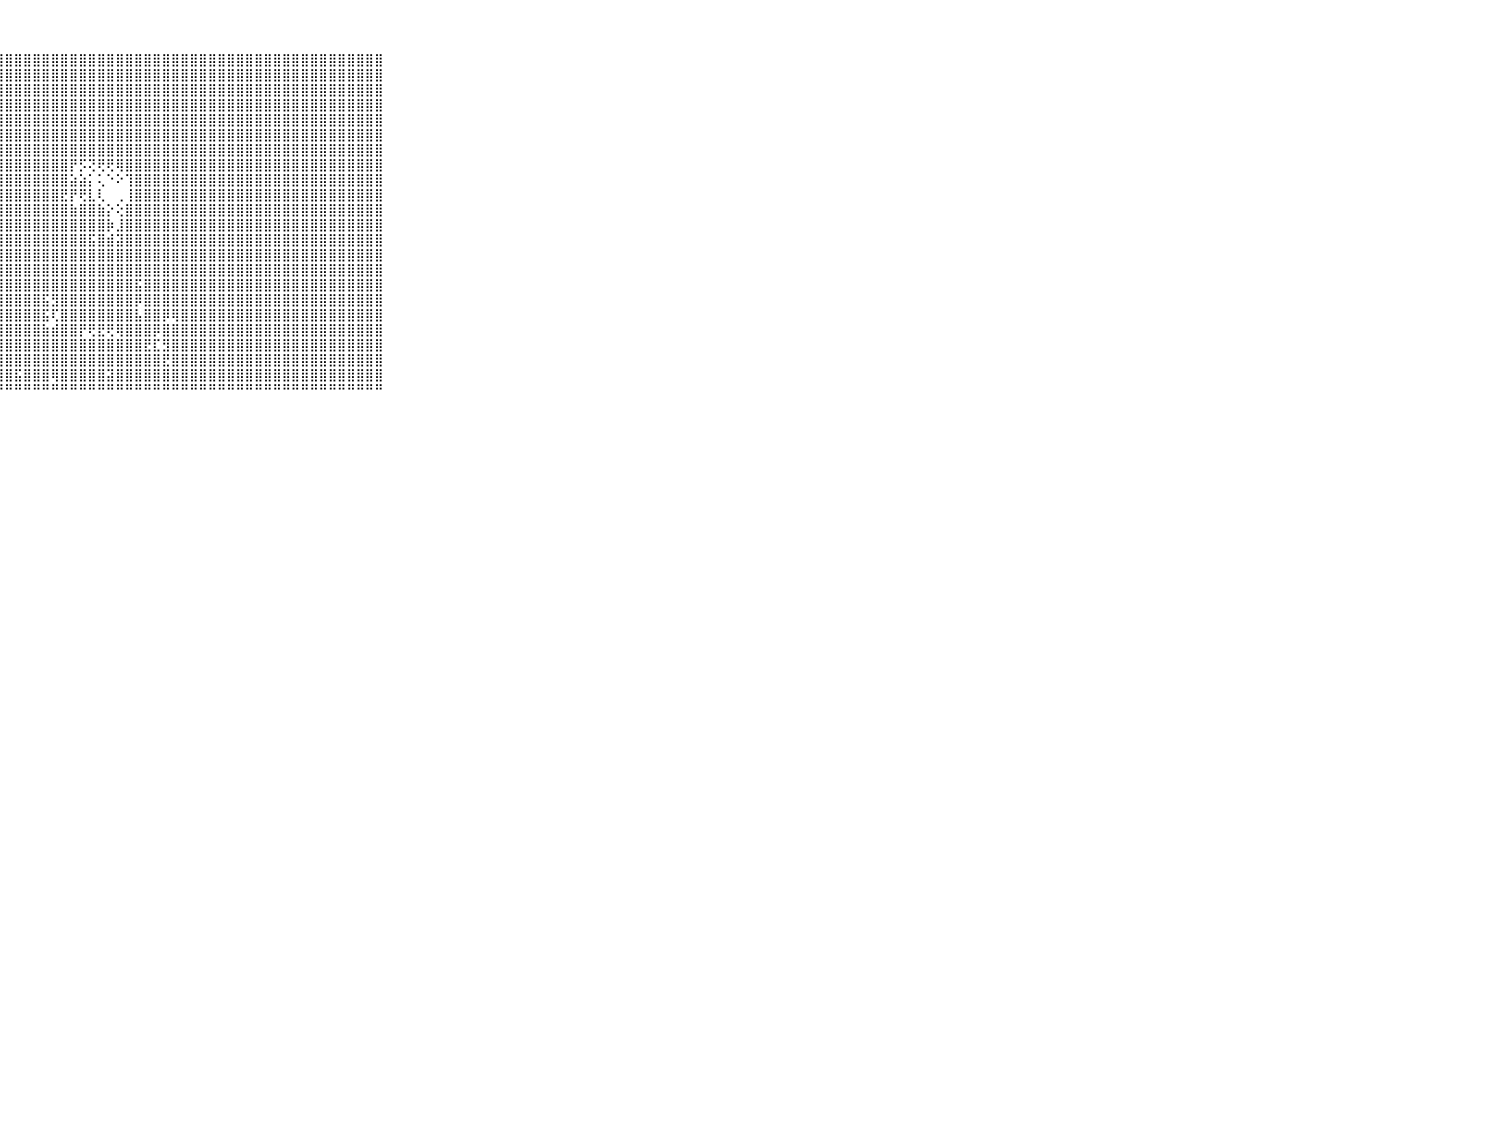

⠀⠀⠀⠀⠀⠀⠀⠀⠀⠀⠀⣿⣿⣿⣿⣿⣿⣿⣿⣿⣿⣿⣿⣿⡇⢜⣿⣿⣿⣿⣿⣿⣿⣿⣿⣿⣿⣿⣿⣿⣿⣿⣿⣿⣿⣿⣿⣿⣿⣿⣿⣿⣿⣿⣿⣿⣿⣿⣿⣿⣿⣿⣿⣿⣿⣿⣿⣿⣿⠀⠀⠀⠀⠀⠀⠀⠀⠀⠀⠀⠀
⠀⠀⠀⠀⠀⠀⠀⠀⠀⠀⠀⣿⣿⣿⣿⣿⣿⣿⣿⣿⣿⣿⣿⣿⡇⢜⣿⣿⣿⣿⣿⣿⣿⣿⣿⣿⣿⣿⣿⣿⣿⣿⣿⣿⣿⣿⣿⣿⣿⣿⣿⣿⣿⣿⣿⣿⣿⣿⣿⣿⣿⣿⣿⣿⣿⣿⣿⣿⣿⠀⠀⠀⠀⠀⠀⠀⠀⠀⠀⠀⠀
⠀⠀⠀⠀⠀⠀⠀⠀⠀⠀⠀⣿⣿⣿⣿⣿⣿⣿⣿⣿⣿⣿⣿⣿⡇⢱⣿⣿⣿⣿⣿⣿⣿⣿⣿⣿⣿⣿⣿⣿⣿⣿⣿⣿⣿⣿⣿⣿⣿⣿⣿⣿⣿⣿⣿⣿⣿⣿⣿⣿⣿⣿⣿⣿⣿⣿⣿⣿⣿⠀⠀⠀⠀⠀⠀⠀⠀⠀⠀⠀⠀
⠀⠀⠀⠀⠀⠀⠀⠀⠀⠀⠀⣿⣿⣿⣿⣿⣿⣿⣿⣿⣿⣿⣿⣿⡇⢕⣿⣿⣿⣿⣿⣿⣿⣿⣿⣿⣿⣿⣿⣿⣿⣿⣿⣿⣿⣿⣿⣿⣿⣿⣿⣿⣿⣿⣿⣿⣿⣿⣿⣿⣿⣿⣿⣿⣿⣿⣿⣿⣿⠀⠀⠀⠀⠀⠀⠀⠀⠀⠀⠀⠀
⠀⠀⠀⠀⠀⠀⠀⠀⠀⠀⠀⣿⣿⣿⣿⣿⣿⣿⣿⣿⣿⣿⣿⣿⡇⢜⣿⣿⣿⣿⣿⣿⣿⣿⣿⣿⣿⣿⣿⣿⣿⣿⣿⣿⣿⣿⣿⣿⣿⣿⣿⣿⣿⣿⣿⣿⣿⣿⣿⣿⣿⣿⣿⣿⣿⣿⣿⣿⣿⠀⠀⠀⠀⠀⠀⠀⠀⠀⠀⠀⠀
⠀⠀⠀⠀⠀⠀⠀⠀⠀⠀⠀⣿⣿⣿⣿⣿⣿⣿⣿⣿⣿⣿⣿⣿⡇⢸⣿⣿⣿⣿⣿⣿⣿⣿⣿⣿⣿⣿⣿⣿⣿⣿⣿⣿⣿⣿⣿⣿⣿⣿⣿⣿⣿⣿⣿⣿⣿⣿⣿⣿⣿⣿⣿⣿⣿⣿⣿⣿⣿⠀⠀⠀⠀⠀⠀⠀⠀⠀⠀⠀⠀
⠀⠀⠀⠀⠀⠀⠀⠀⠀⠀⠀⣿⣿⣿⣿⣿⣿⣿⣿⣿⣿⣿⣿⣿⡇⢕⣿⣿⣿⣿⣿⣿⣿⣿⣿⣿⣿⣿⣿⣿⣿⣿⣿⣿⣿⣿⣿⣿⣿⣿⣿⣿⣿⣿⣿⣿⣿⣿⣿⣿⣿⣿⣿⣿⣿⣿⣿⣿⣿⠀⠀⠀⠀⠀⠀⠀⠀⠀⠀⠀⠀
⠀⠀⠀⠀⠀⠀⠀⠀⠀⠀⠀⣿⣿⣿⣿⣿⣿⣿⣿⣿⣿⣿⣿⣿⡇⢕⣿⣿⣿⣿⣿⣿⣿⣿⣿⡟⡫⢝⢟⢟⢿⣿⣿⣿⣿⣿⣿⣿⣿⣿⣿⣿⣿⣿⣿⣿⣿⣿⣿⣿⣿⣿⣿⣿⣿⣿⣿⣿⣿⠀⠀⠀⠀⠀⠀⠀⠀⠀⠀⠀⠀
⠀⠀⠀⠀⠀⠀⠀⠀⠀⠀⠀⣿⣿⣿⣿⣿⣿⣿⣿⣿⣿⣿⣿⣿⡇⢕⣿⣿⣿⣿⣿⣿⣿⣿⣿⣵⣵⡅⢅⠑⠕⢹⣿⣿⣿⣿⣿⣿⣿⣿⣿⣿⣿⣿⣿⣿⣿⣿⣿⣿⣿⣿⣿⣿⣿⣿⣿⣿⣿⠀⠀⠀⠀⠀⠀⠀⠀⠀⠀⠀⠀
⠀⠀⠀⠀⠀⠀⠀⠀⠀⠀⠀⣿⣿⣿⣿⣿⣿⣿⣿⣿⣿⣿⣿⣿⡇⢕⣿⣿⣿⣿⣿⣿⣿⣿⣟⡟⢟⣇⢇⠀⢀⢸⣿⣿⣿⣿⣿⣿⣿⣿⣿⣿⣿⣿⣿⣿⣿⣿⣿⣿⣿⣿⣿⣿⣿⣿⣿⣿⣿⠀⠀⠀⠀⠀⠀⠀⠀⠀⠀⠀⠀
⠀⠀⠀⠀⠀⠀⠀⠀⠀⠀⠀⣿⣿⣿⣿⣿⣿⣿⣿⣿⣿⣿⣿⣿⡇⢕⣿⣿⣿⣿⣿⣿⣿⣿⣿⣷⣿⣿⣷⡕⢕⣿⣿⣿⣿⣿⣿⣿⣿⣿⣿⣿⣿⣿⣿⣿⣿⣿⣿⣿⣿⣿⣿⣿⣿⣿⣿⣿⣿⠀⠀⠀⠀⠀⠀⠀⠀⠀⠀⠀⠀
⠀⠀⠀⠀⠀⠀⠀⠀⠀⠀⠀⣿⣿⣿⣿⣿⣿⣿⣿⣿⣿⣿⣿⣿⡇⢕⢿⣿⣿⣿⣿⣿⣿⣿⣿⣿⣿⣿⣿⡷⣸⣿⣿⣿⣿⣿⣿⣿⣿⣿⣿⣿⣿⣿⣿⣿⣿⣿⣿⣿⣿⣿⣿⣿⣿⣿⣿⣿⣿⠀⠀⠀⠀⠀⠀⠀⠀⠀⠀⠀⠀
⠀⠀⠀⠀⠀⠀⠀⠀⠀⠀⠀⣿⣿⣿⣿⣿⣿⣿⣿⣿⣿⣿⣿⣿⡇⢕⢺⣿⣿⣿⣿⣿⣿⣿⣿⣿⣿⣯⣿⣾⣽⣿⣿⣿⣿⣿⣿⣿⣿⣿⣿⣿⣿⣿⣿⣿⣿⣿⣿⣿⣿⣿⣿⣿⣿⣿⣿⣿⣿⠀⠀⠀⠀⠀⠀⠀⠀⠀⠀⠀⠀
⠀⠀⠀⠀⠀⠀⠀⠀⠀⠀⠀⣿⣿⣿⣿⣿⣿⣿⣿⣿⣿⣿⣿⣿⡇⢕⢹⣿⣿⣿⣿⣿⣿⣿⣿⣿⣿⣿⣿⣿⣿⣿⣿⣿⣿⣿⣿⣿⣿⣿⣿⣿⣿⣿⣿⣿⣿⣿⣿⣿⣿⣿⣿⣿⣿⣿⣿⣿⣿⠀⠀⠀⠀⠀⠀⠀⠀⠀⠀⠀⠀
⠀⠀⠀⠀⠀⠀⠀⠀⠀⠀⠀⣿⣿⣿⣿⣿⣿⣿⣿⣿⣿⣿⣿⣿⡇⢕⣸⣿⣿⣿⣿⣿⣿⣿⣿⣿⣿⣿⣿⣿⣿⣿⣿⣿⣿⣿⣿⣿⣿⣿⣿⣿⣿⣿⣿⣿⣿⣿⣿⣿⣿⣿⣿⣿⣿⣿⣿⣿⣿⠀⠀⠀⠀⠀⠀⠀⠀⠀⠀⠀⠀
⠀⠀⠀⠀⠀⠀⠀⠀⠀⠀⠀⣿⣿⣿⣿⣿⣿⣿⣿⣿⣿⣿⣿⣿⡇⢱⣸⣿⣿⣿⣿⣿⣿⣿⣿⣿⣿⣿⣿⣿⣿⣿⣯⣿⣿⣿⣿⣿⣿⣿⣿⣿⣿⣿⣿⣿⣿⣿⣿⣿⣿⣿⣿⣿⣿⣿⣿⣿⣿⠀⠀⠀⠀⠀⠀⠀⠀⠀⠀⠀⠀
⠀⠀⠀⠀⠀⠀⠀⠀⠀⠀⠀⣿⣿⣿⣿⣿⣿⣿⣿⣿⣿⣿⣿⣿⣇⣵⣿⣿⣿⣿⣿⣿⣯⣻⣿⣿⣿⣿⣿⣿⣿⣿⡿⣿⣿⣿⣿⣿⣿⣿⣿⣿⣿⣿⣿⣿⣿⣿⣿⣿⣿⣿⣿⣿⣿⣿⣿⣿⣿⠀⠀⠀⠀⠀⠀⠀⠀⠀⠀⠀⠀
⠀⠀⠀⠀⠀⠀⠀⠀⠀⠀⠀⣿⣿⣿⣿⣿⣿⣿⣿⣿⣿⣿⣿⣽⣿⣿⣿⣿⣿⣿⣿⣿⣯⢏⣿⣿⣿⣿⣿⣿⣿⣿⣧⣿⣿⡿⢿⣿⣿⣿⣿⣿⣿⣿⣿⣿⣿⣿⣿⣿⣿⣿⣿⣿⣿⣿⣿⣿⣿⠀⠀⠀⠀⠀⠀⠀⠀⠀⠀⠀⠀
⠀⠀⠀⠀⠀⠀⠀⠀⠀⠀⠀⣿⣿⣿⣿⣿⣿⣿⣿⣿⣿⣿⣿⣿⡇⢕⣽⣿⣿⣿⣿⣿⣷⣾⣿⣿⡟⢟⣟⢟⢿⣿⣿⣿⡿⣿⣿⣿⣿⣿⣿⣿⣿⣿⣿⣿⣿⣿⣿⣿⣿⣿⣿⣿⣿⣿⣿⣿⣿⠀⠀⠀⠀⠀⠀⠀⠀⠀⠀⠀⠀
⠀⠀⠀⠀⠀⠀⠀⠀⠀⠀⠀⣹⣿⣿⣿⣿⡿⣿⣿⣿⣿⣿⣿⣿⡇⢕⢸⣿⣿⣿⣿⣿⣿⣿⣿⣿⣿⣿⣿⣿⣿⣿⣿⣟⣏⣻⣿⣿⣿⣿⣿⣿⣿⣿⣿⣿⣿⣿⣿⣿⣿⣿⣿⣿⣿⣿⣿⣿⣿⠀⠀⠀⠀⠀⠀⠀⠀⠀⠀⠀⠀
⠀⠀⠀⠀⠀⠀⠀⠀⠀⠀⠀⣸⣿⣿⣿⣿⣿⣿⣿⣿⣿⣿⣿⣿⡇⢕⢸⣿⣿⣿⣿⣿⣿⣿⣿⣿⣿⣿⣿⣿⣿⣿⣿⣿⣿⣟⣿⣿⣿⣿⣿⣿⣿⣿⣿⣿⣿⣿⣿⣿⣿⣿⣿⣿⣿⣿⣿⣿⣿⠀⠀⠀⠀⠀⠀⠀⠀⠀⠀⠀⠀
⠀⠀⠀⠀⠀⠀⠀⠀⠀⠀⠀⢸⣿⣿⣿⣿⣿⣿⣿⣿⣿⣻⣻⢿⡇⢕⢱⣿⣿⣯⣿⣿⣿⢿⣿⣿⣿⣿⣿⣽⣿⣿⣿⣿⣿⣿⣿⣿⣿⣿⣿⣿⣿⣿⣿⣿⣿⣿⣿⣿⣿⣿⣿⣿⣿⣿⣿⣿⣿⠀⠀⠀⠀⠀⠀⠀⠀⠀⠀⠀⠀
⠀⠀⠀⠀⠀⠀⠀⠀⠀⠀⠀⠘⠛⠛⠛⠛⠛⠛⠛⠛⠛⠛⠛⠛⠃⠑⠘⠛⠛⠛⠛⠛⠛⠛⠛⠛⠛⠛⠛⠛⠛⠛⠛⠛⠛⠛⠛⠛⠛⠛⠛⠛⠛⠛⠛⠛⠛⠛⠛⠛⠛⠛⠛⠛⠛⠛⠛⠛⠛⠀⠀⠀⠀⠀⠀⠀⠀⠀⠀⠀⠀